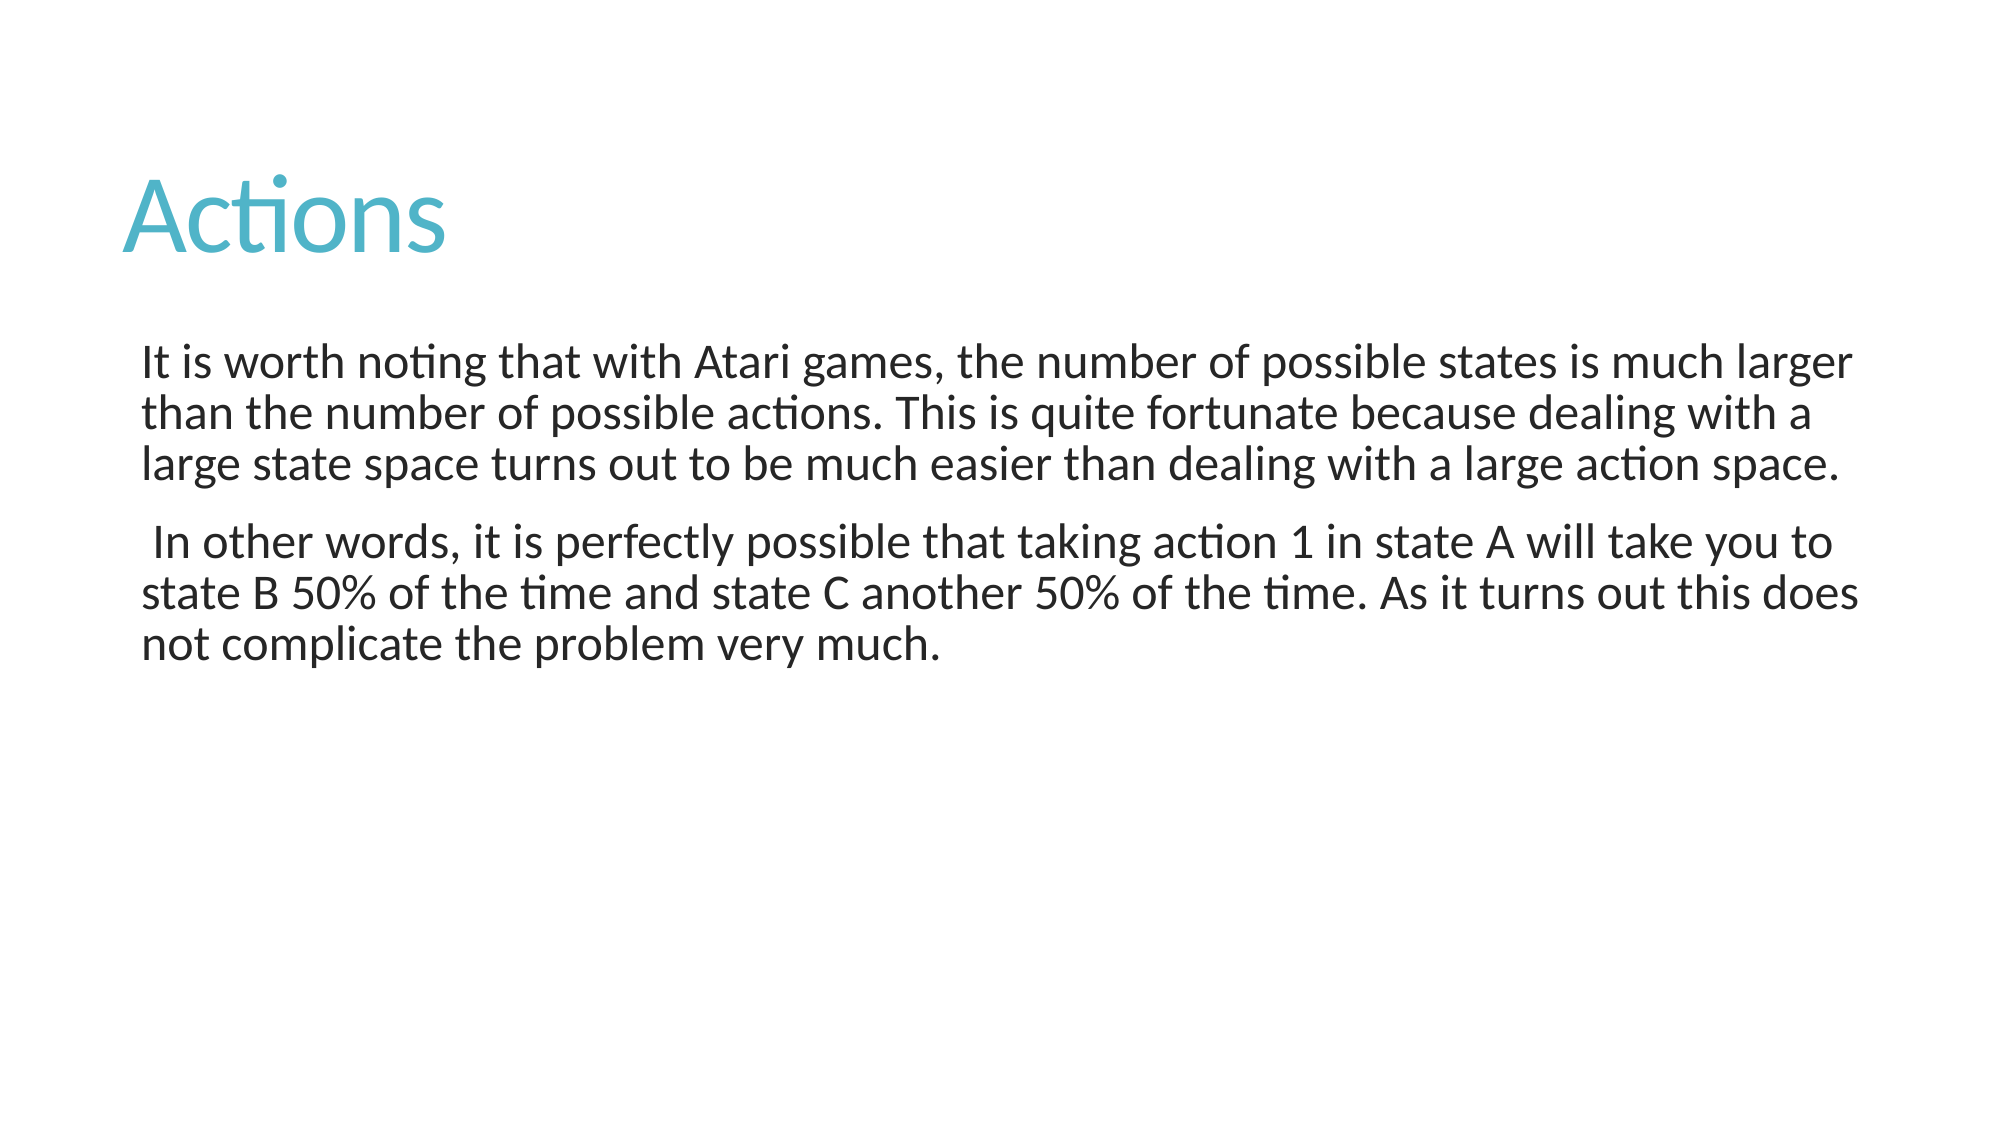

# Actions
It is worth noting that with Atari games, the number of possible states is much larger than the number of possible actions. This is quite fortunate because dealing with a large state space turns out to be much easier than dealing with a large action space.
 In other words, it is perfectly possible that taking action 1 in state A will take you to state B 50% of the time and state C another 50% of the time. As it turns out this does not complicate the problem very much.